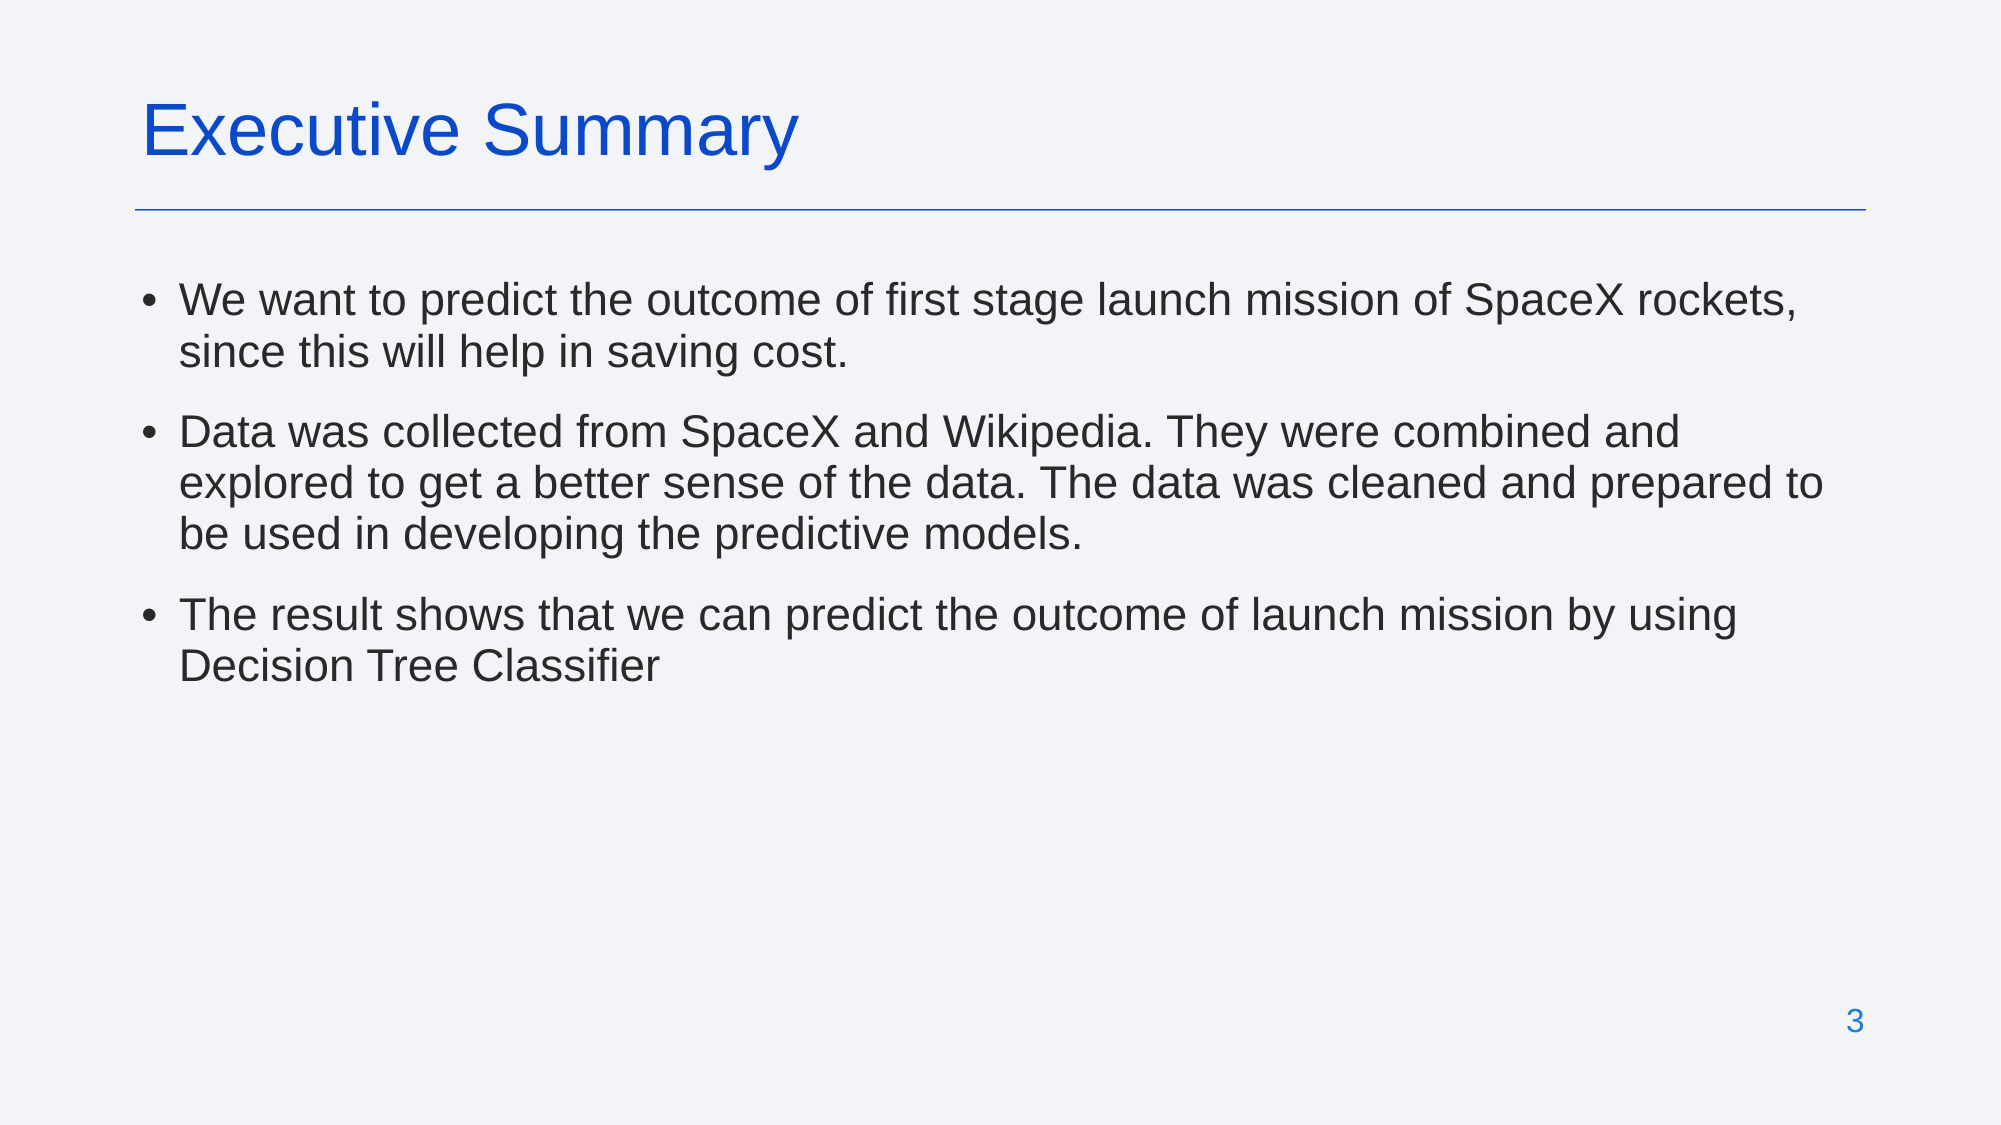

Executive Summary
We want to predict the outcome of first stage launch mission of SpaceX rockets, since this will help in saving cost.
Data was collected from SpaceX and Wikipedia. They were combined and explored to get a better sense of the data. The data was cleaned and prepared to be used in developing the predictive models.
The result shows that we can predict the outcome of launch mission by using Decision Tree Classifier
3